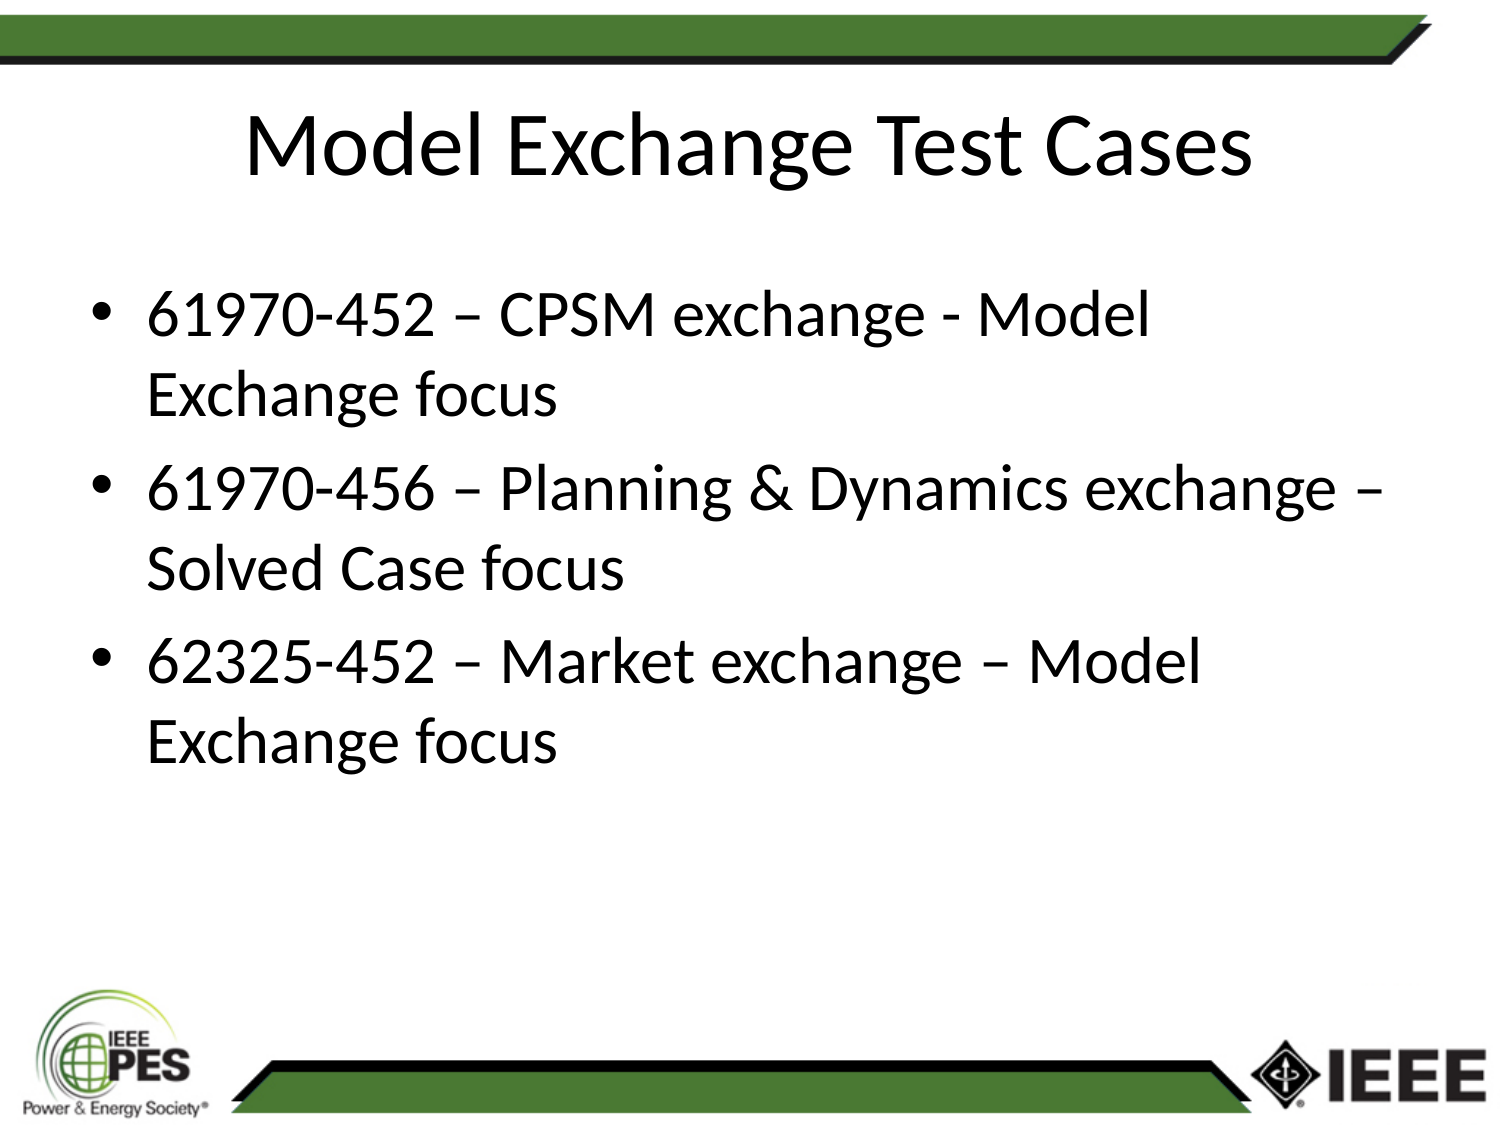

# Model Exchange Test Cases
61970-452 – CPSM exchange - Model Exchange focus
61970-456 – Planning & Dynamics exchange – Solved Case focus
62325-452 – Market exchange – Model Exchange focus